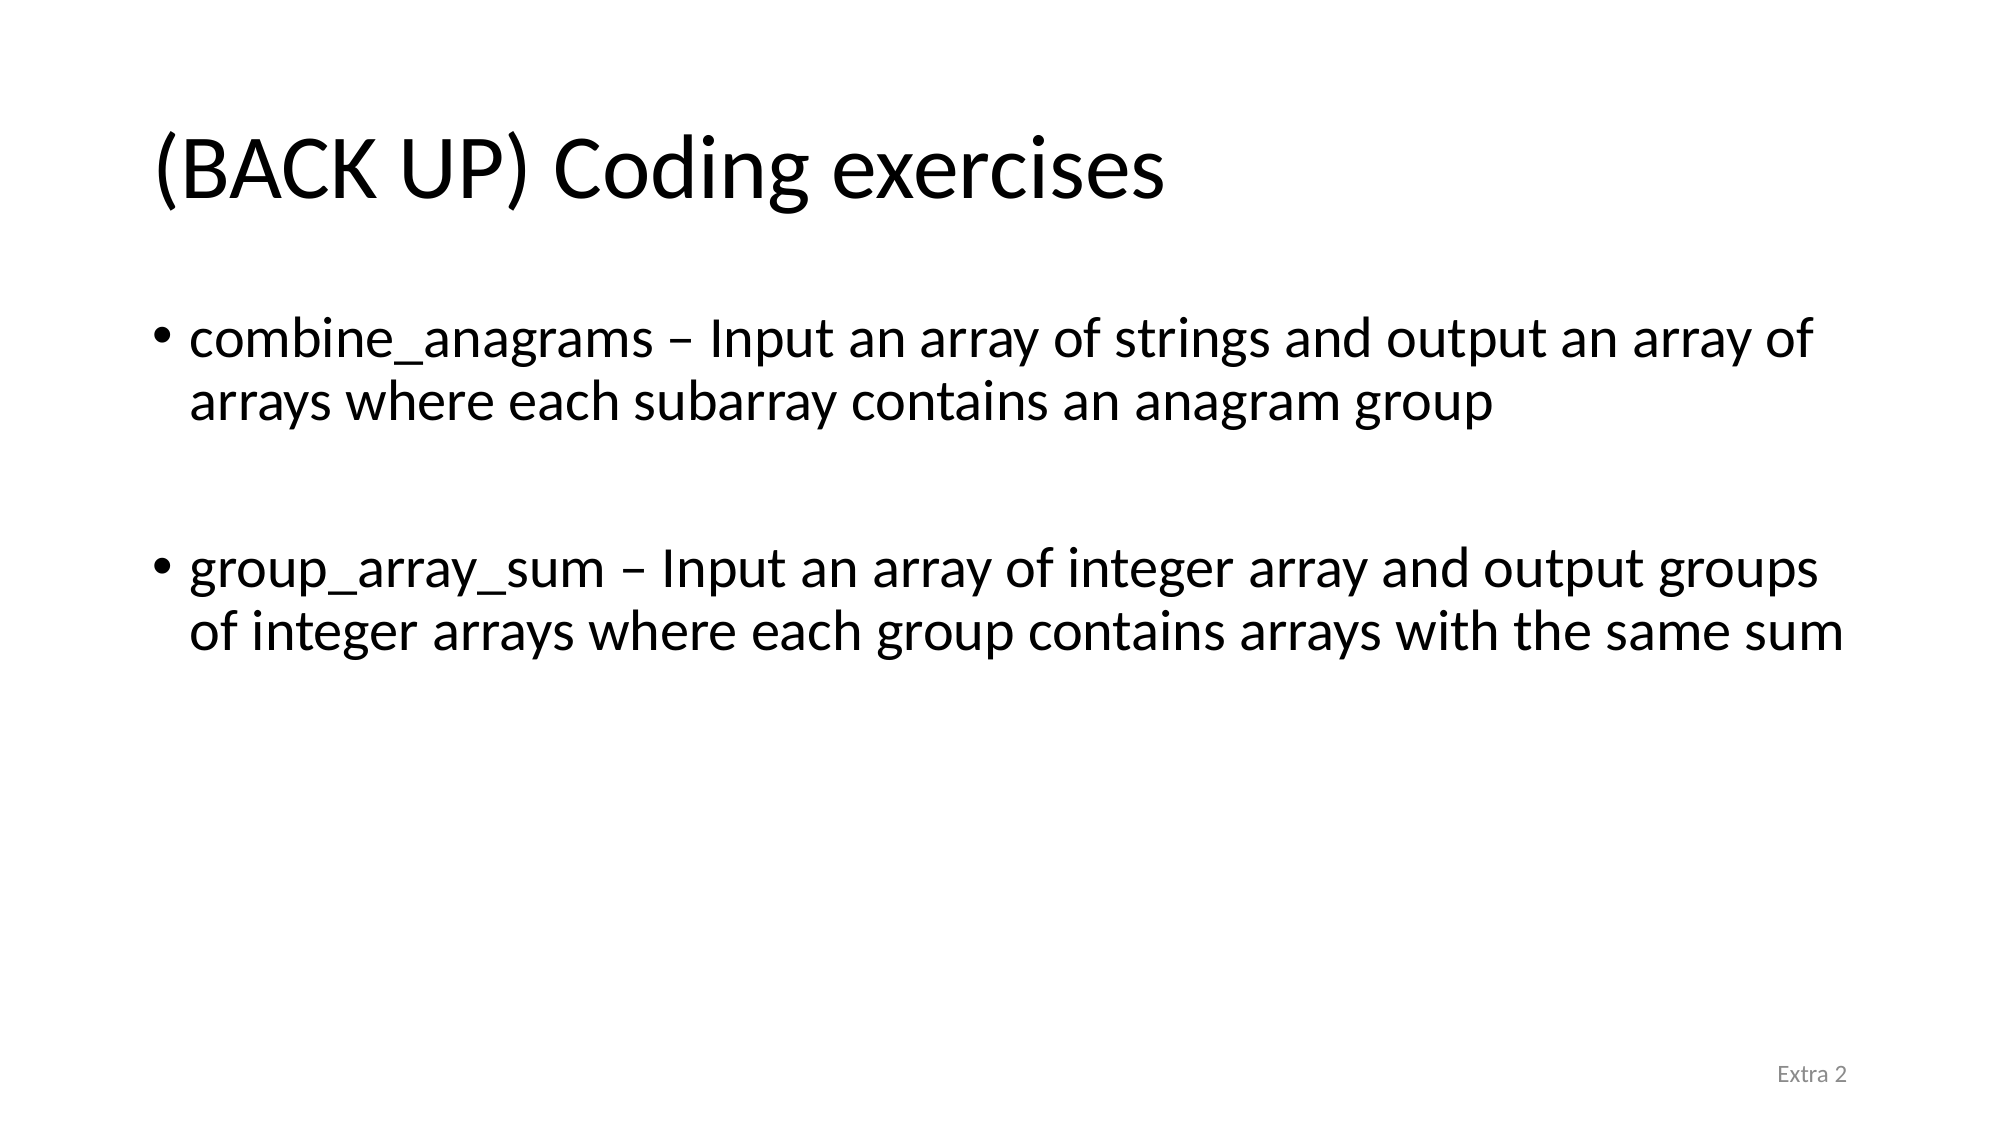

# (BACK UP) Coding exercises
combine_anagrams – Input an array of strings and output an array of arrays where each subarray contains an anagram group

group_array_sum – Input an array of integer array and output groups of integer arrays where each group contains arrays with the same sum
Extra 2